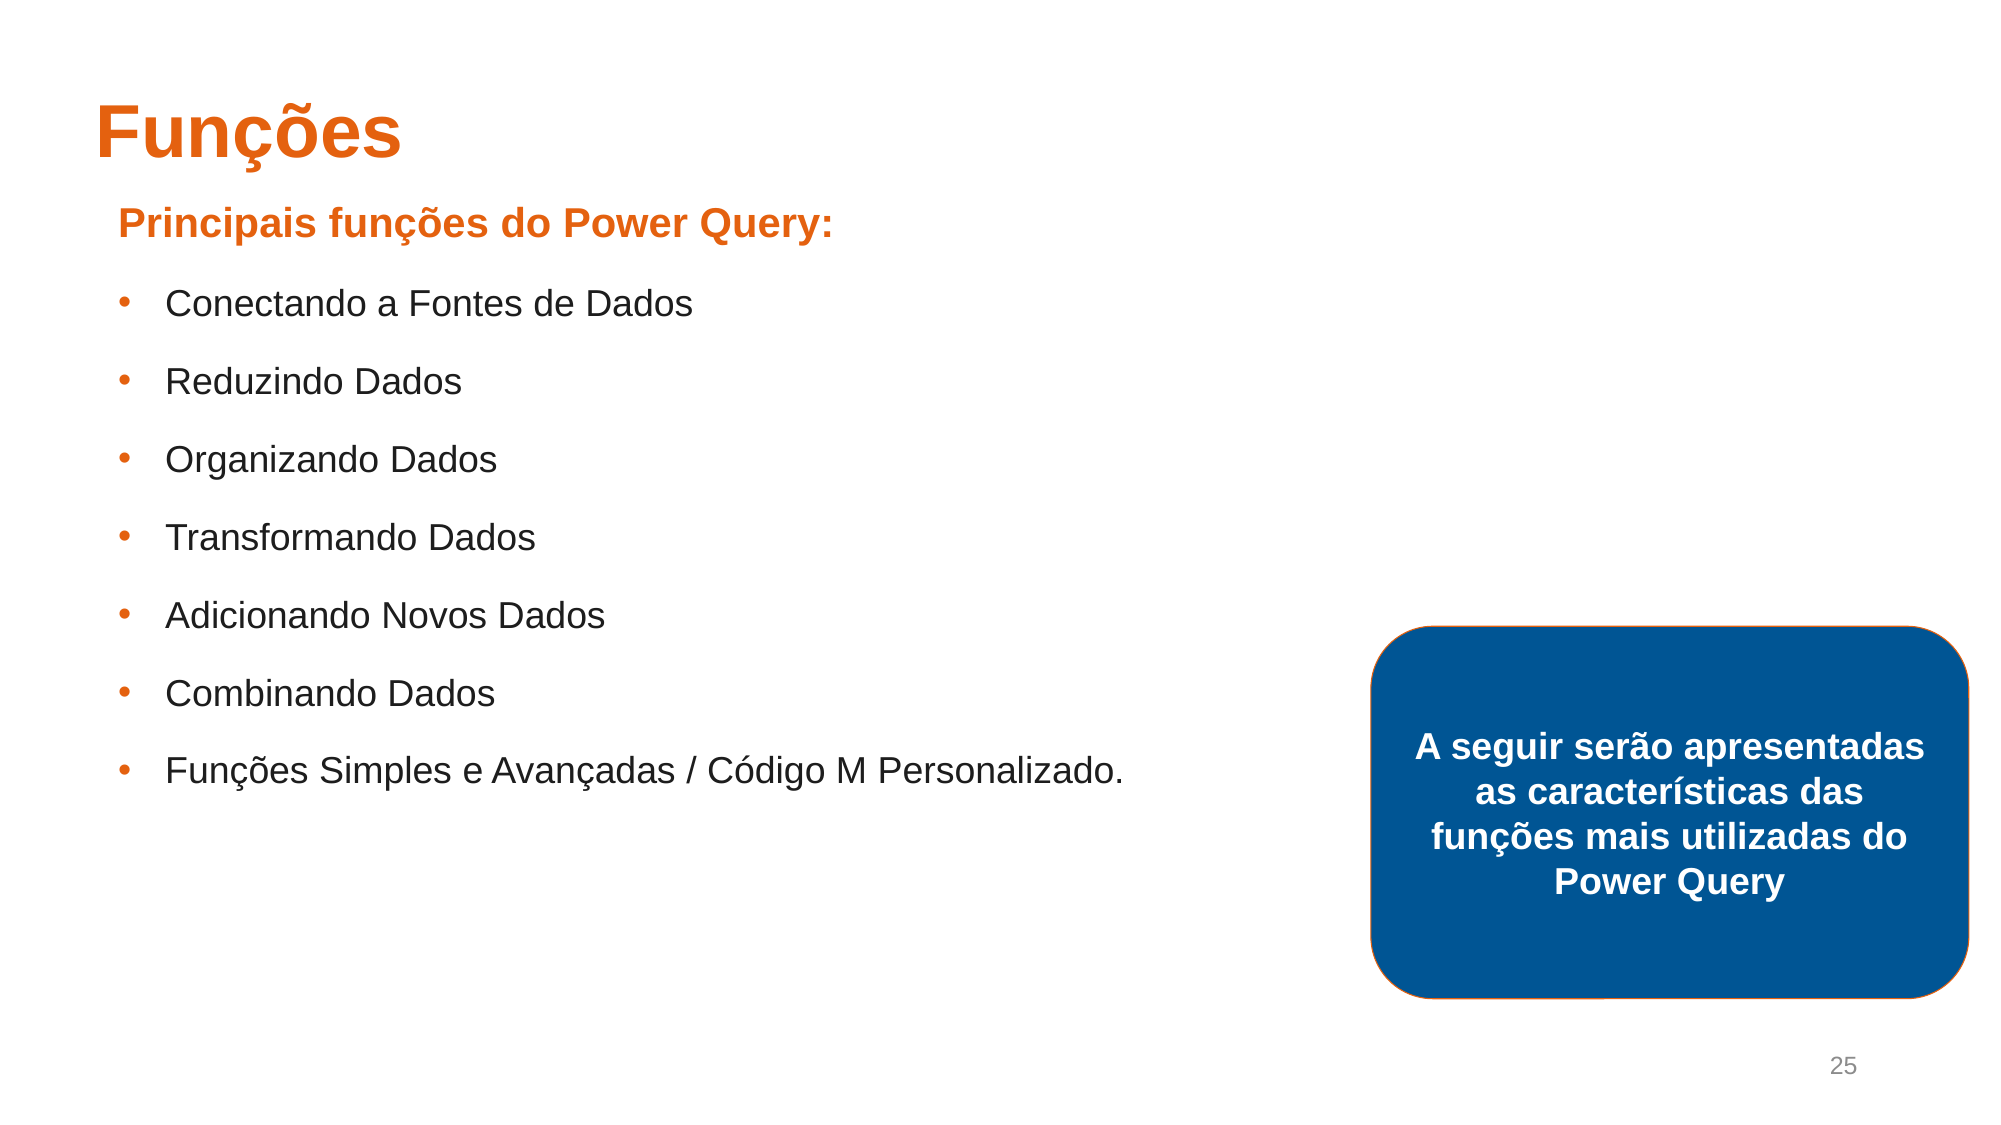

# Funções
Principais funções do Power Query:
Conectando a Fontes de Dados
Reduzindo Dados
Organizando Dados
Transformando Dados
Adicionando Novos Dados
Combinando Dados
Funções Simples e Avançadas / Código M Personalizado.

A seguir serão apresentadas as características das funções mais utilizadas do Power Query
25